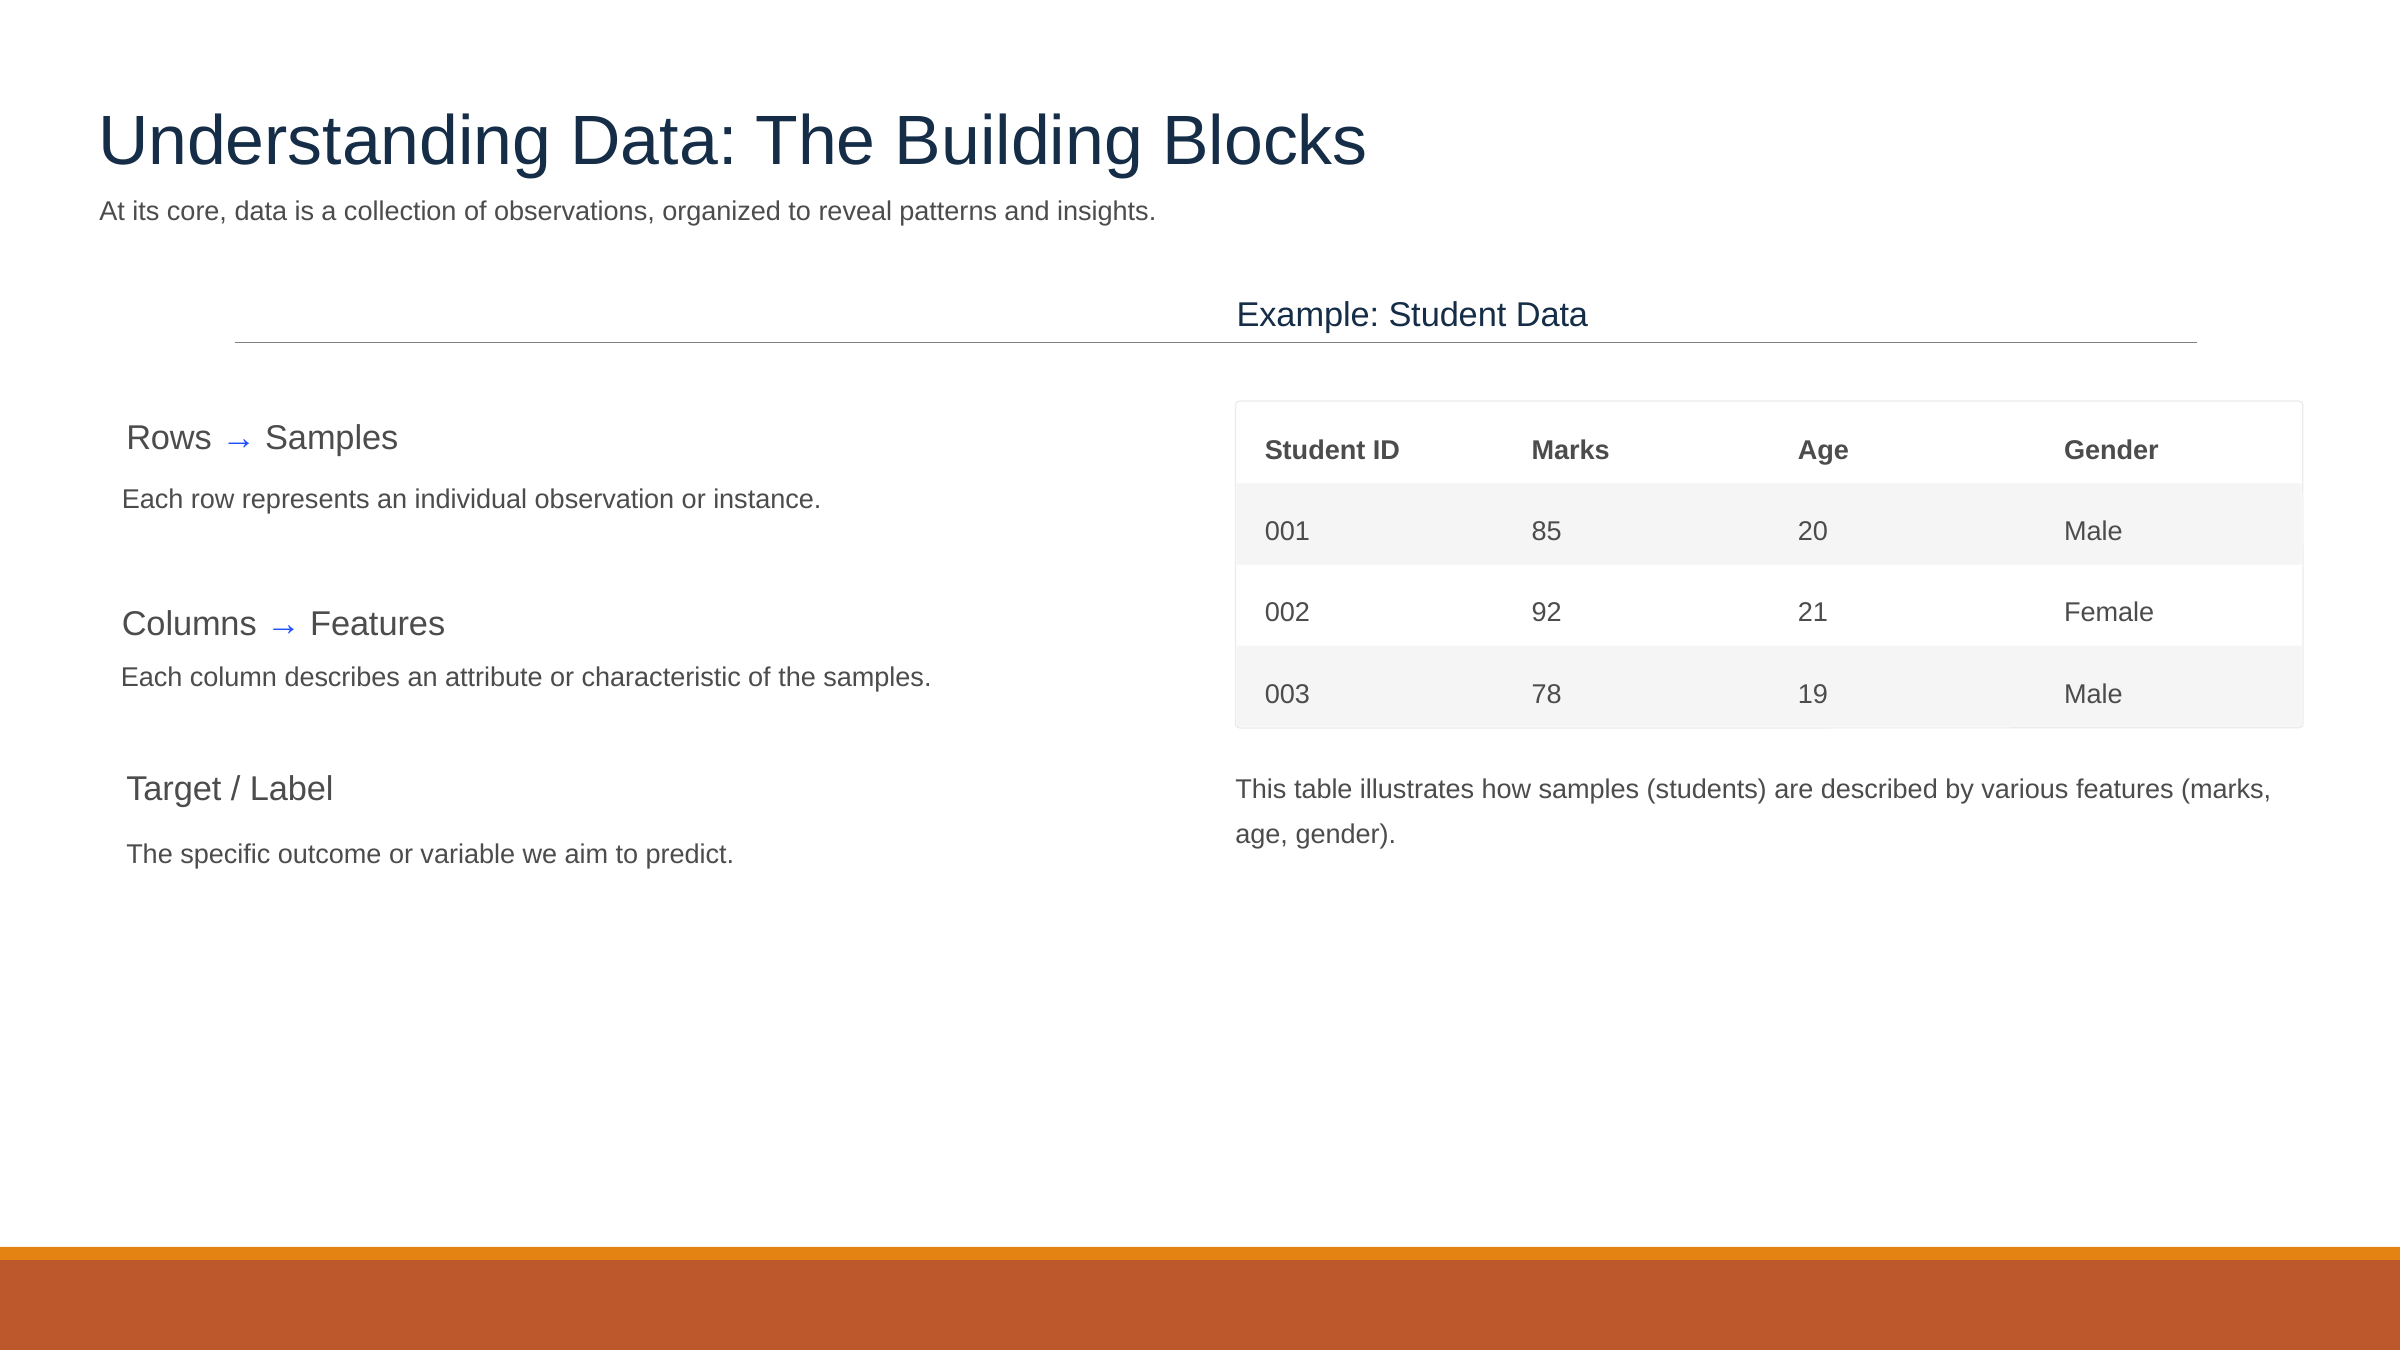

Understanding Data: The Building Blocks
At its core, data is a collection of observations, organized to reveal patterns and insights.
Example: Student Data

Rows → Samples
Student ID
Marks
Age
Gender
Each row represents an individual observation or instance.

001
85
20
Male

002
92
21
Female
Columns → Features

Each column describes an attribute or characteristic of the samples.
003
78
19
Male
This table illustrates how samples (students) are described by various features (marks, age, gender).
Target / Label
The specific outcome or variable we aim to predict.